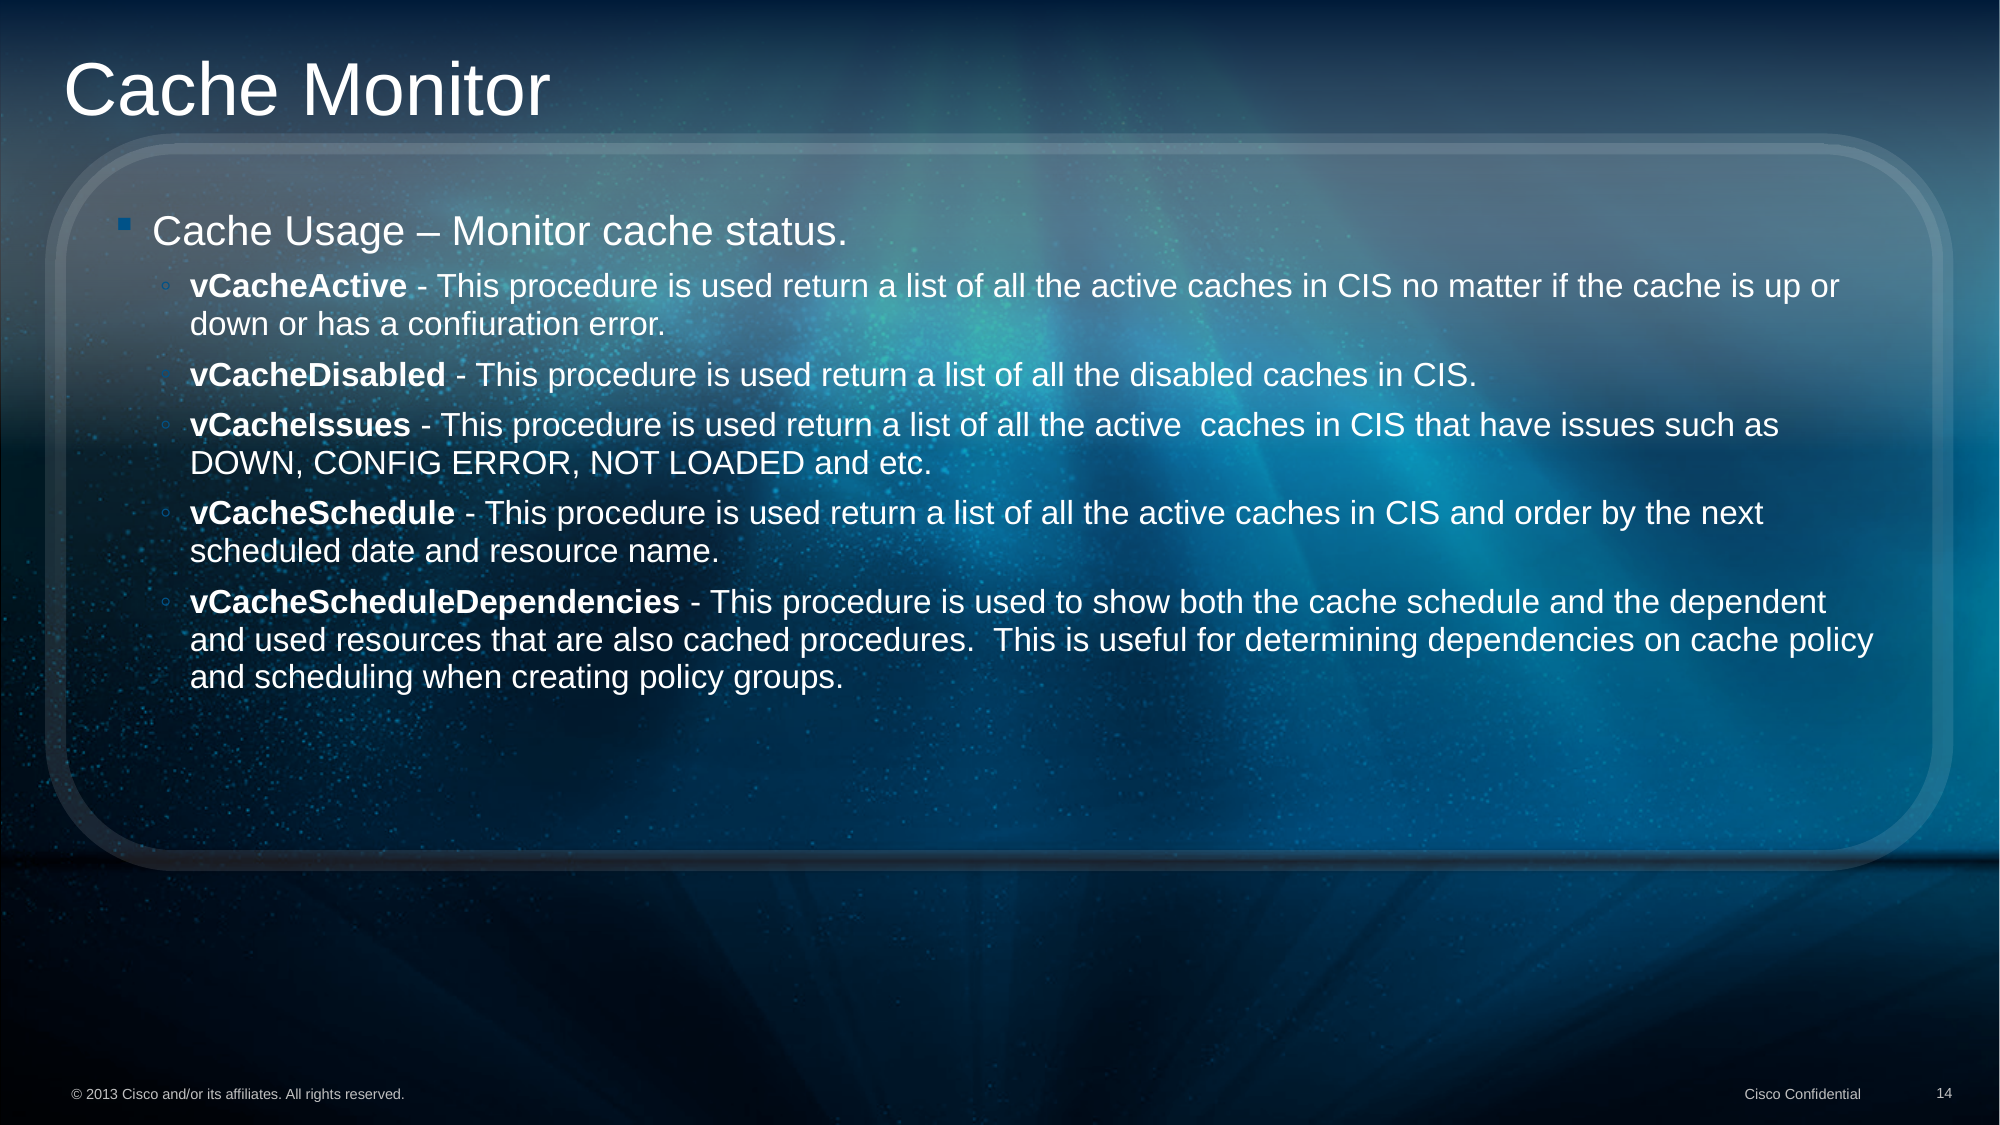

# Cache Monitor

Cache Usage – Monitor cache status.
vCacheActive - This procedure is used return a list of all the active caches in CIS no matter if the cache is up or down or has a confiuration error.
vCacheDisabled - This procedure is used return a list of all the disabled caches in CIS.
vCacheIssues - This procedure is used return a list of all the active  caches in CIS that have issues such as DOWN, CONFIG ERROR, NOT LOADED and etc.
vCacheSchedule - This procedure is used return a list of all the active caches in CIS and order by the next scheduled date and resource name.
vCacheScheduleDependencies - This procedure is used to show both the cache schedule and the dependent and used resources that are also cached procedures.  This is useful for determining dependencies on cache policy and scheduling when creating policy groups.